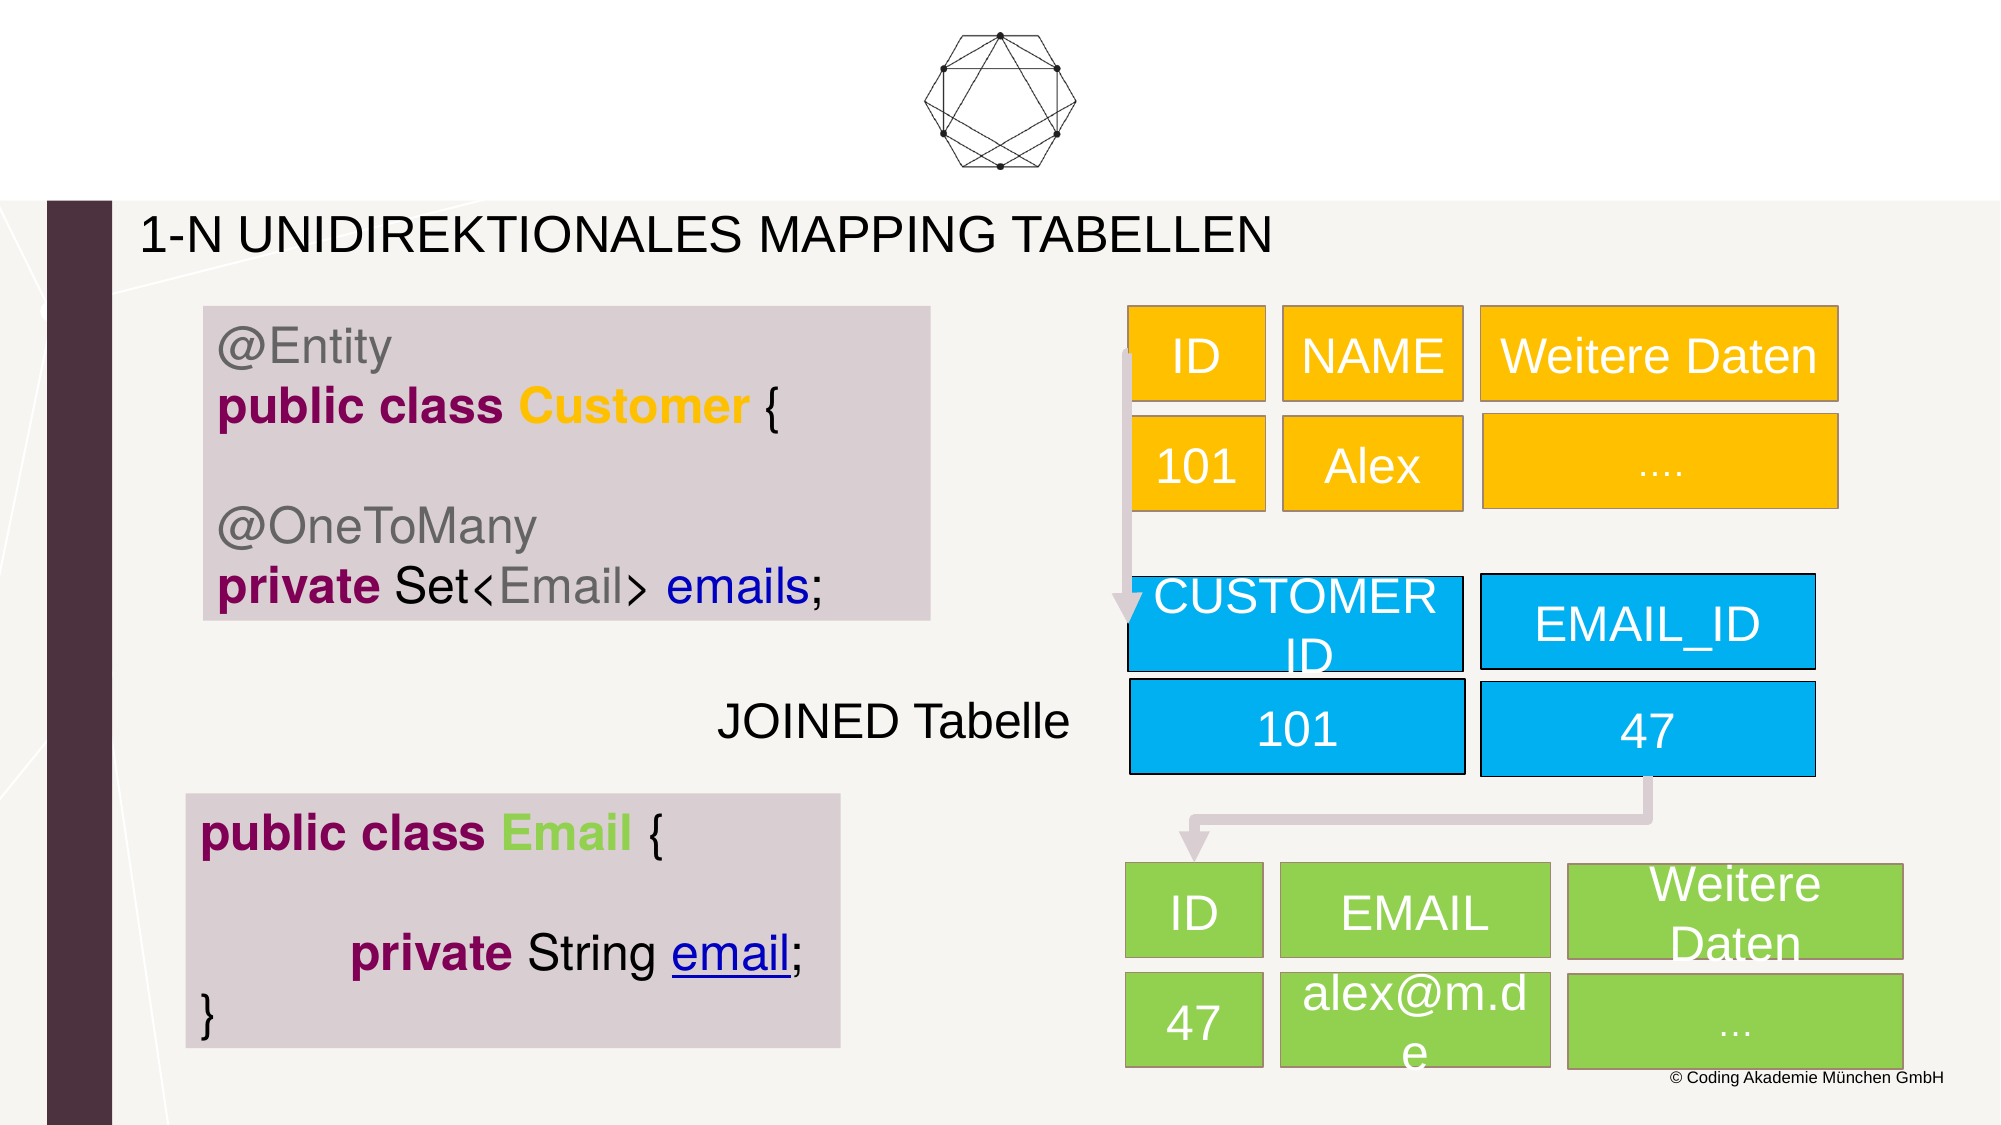

1-N Unidirektionales Mapping Tabellen
@Entity
public class Customer {

@OneToMany
private Set<Email> emails;
ID
NAME
Weitere Daten
….
101
Alex
EMAIL_ID
CUSTOMER_ID
101
JOINED Tabelle
47
public class Email {

	private String email;
}
ID
EMAIL
Weitere Daten
47
alex@m.de
…
© Coding Akademie München GmbH